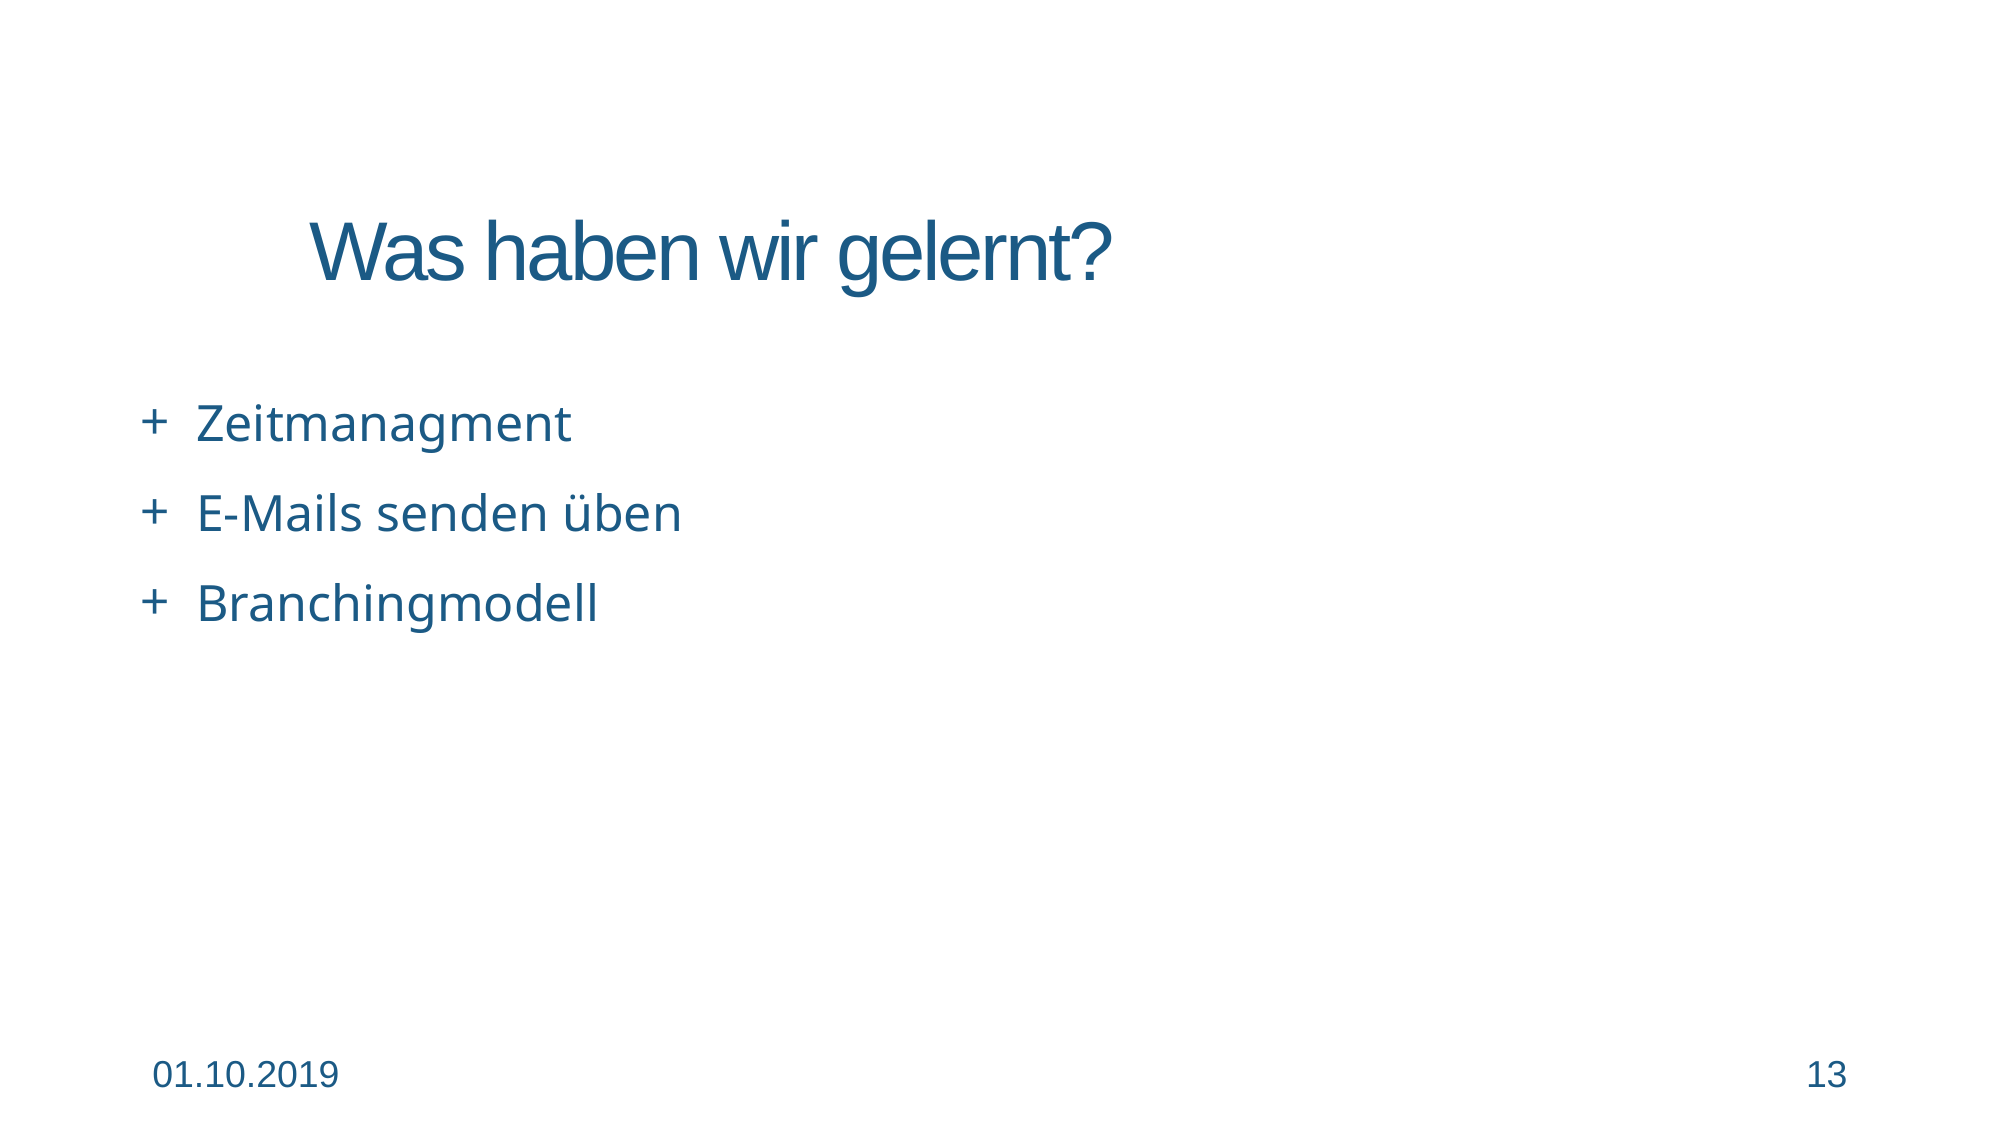

Was haben wir gelernt?
Zeitmanagment
E-Mails senden üben
Branchingmodell

01.10.2019
13